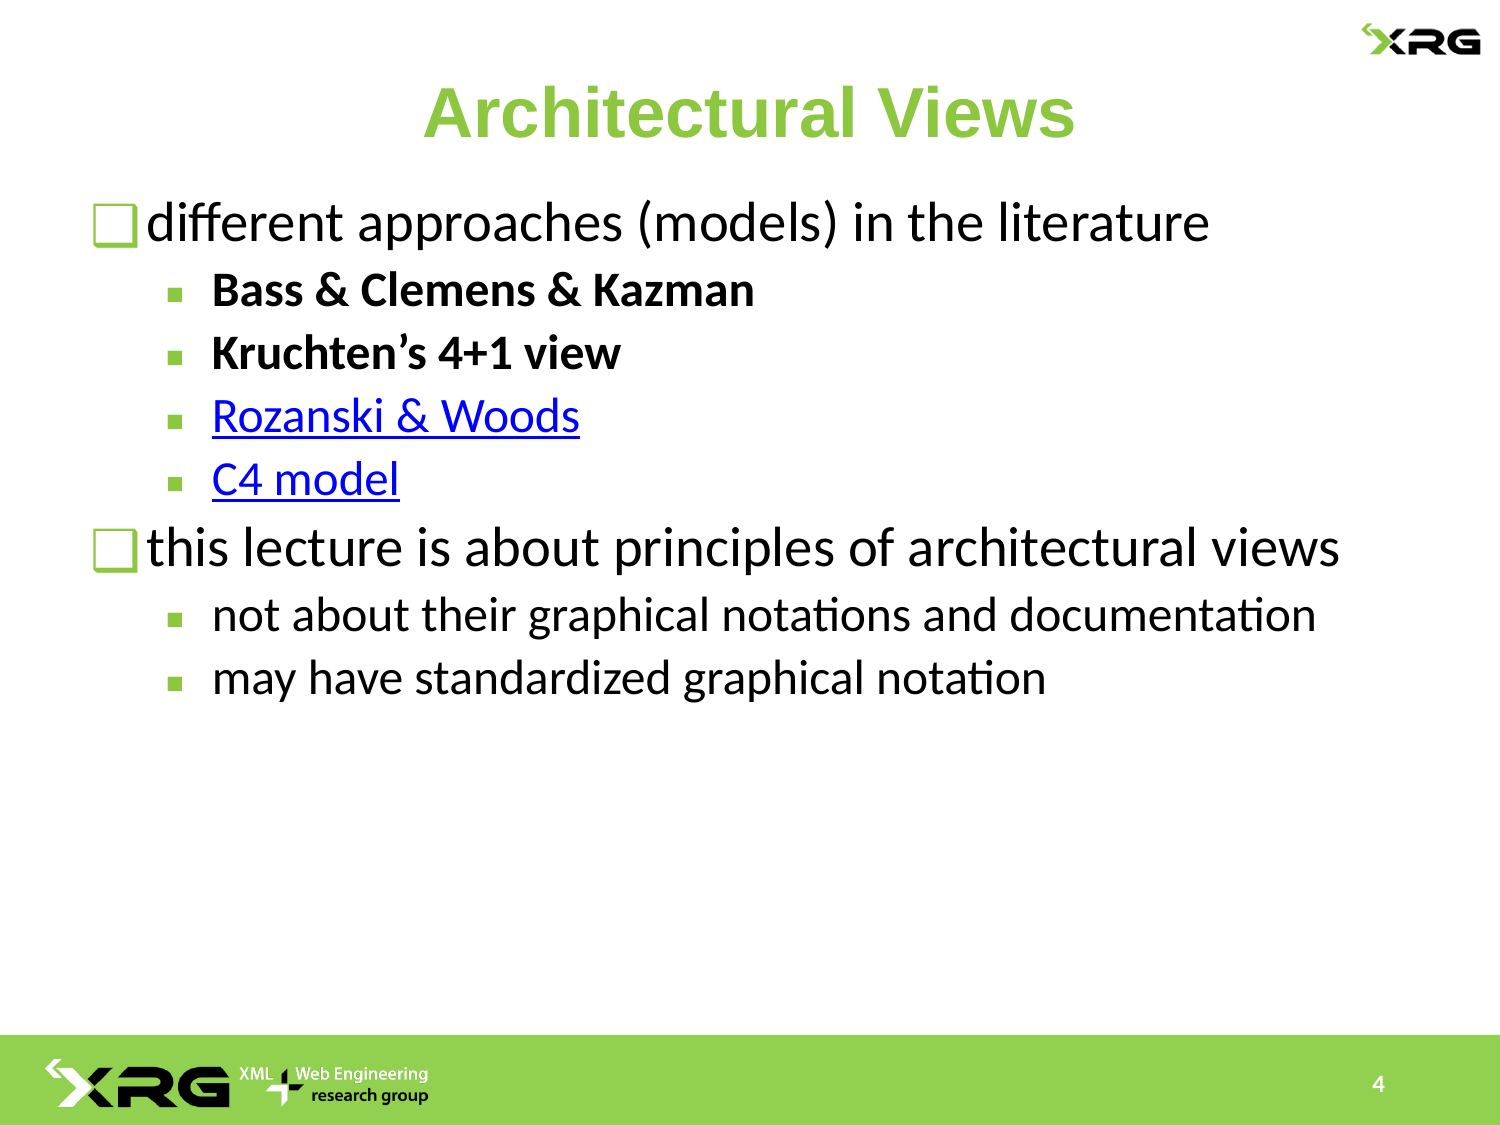

# Architectural Views
different approaches (models) in the literature
Bass & Clemens & Kazman
Kruchten’s 4+1 view
Rozanski & Woods
C4 model
this lecture is about principles of architectural views
not about their graphical notations and documentation
may have standardized graphical notation
4